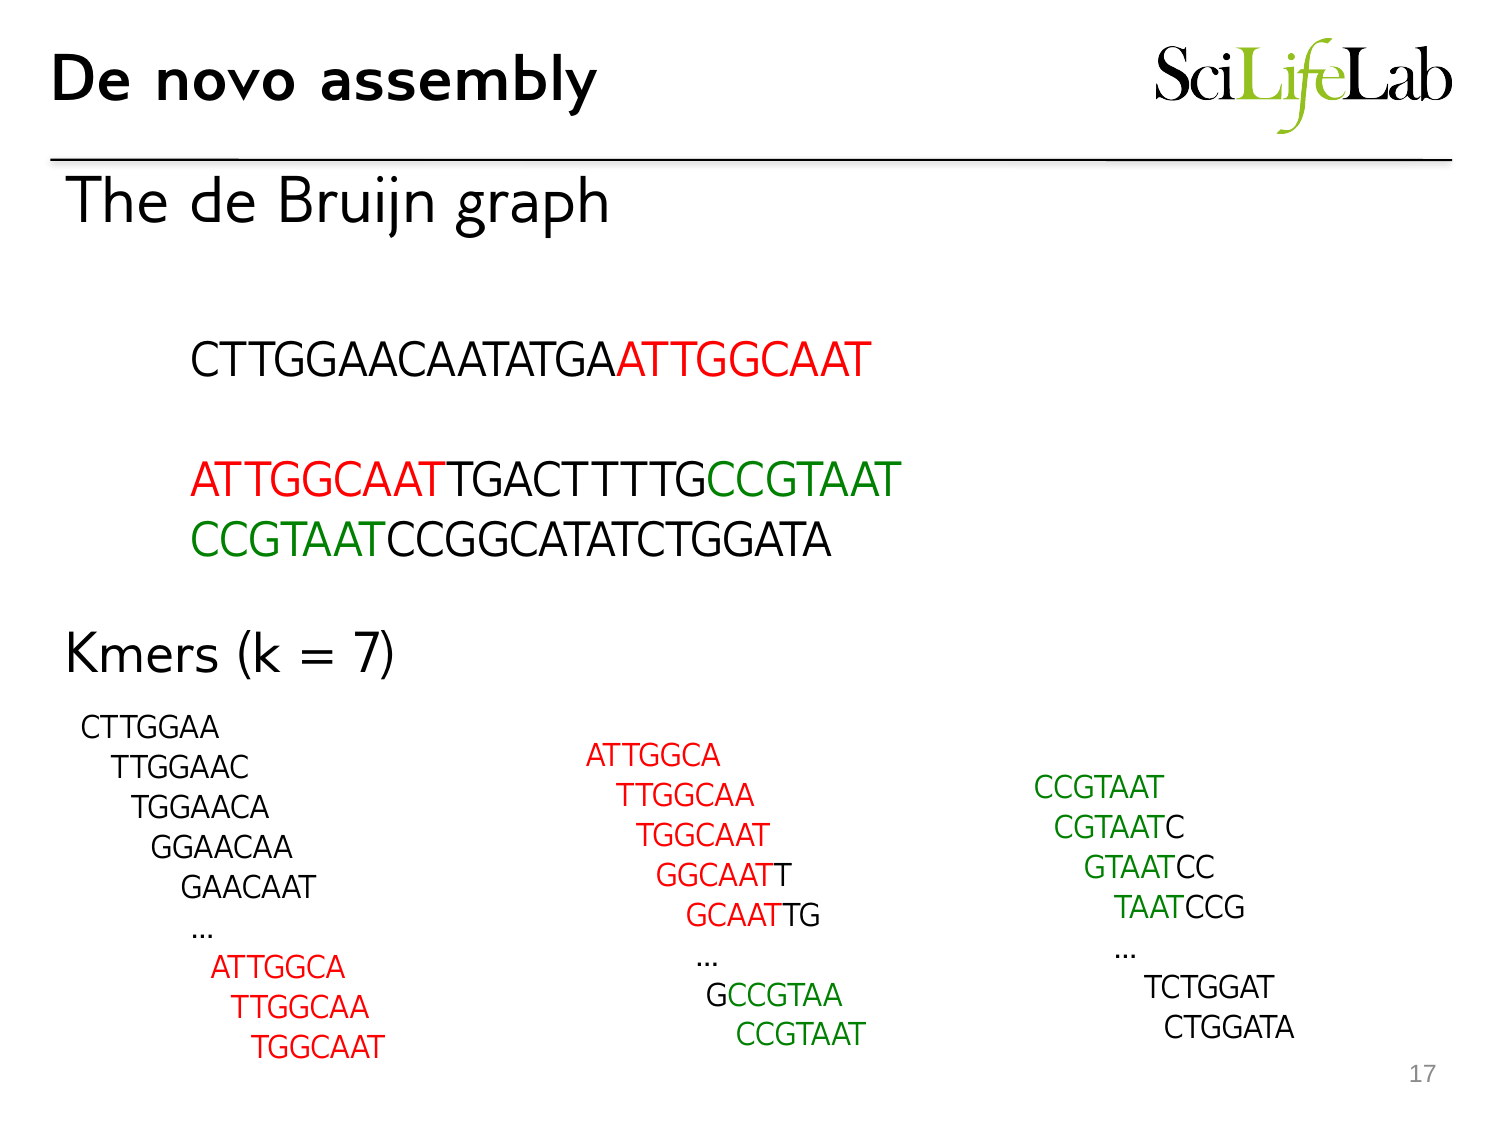

# De novo assembly
The de Bruijn graph
CTTGGAACAATATGAATTGGCAAT                  			 					ATTGGCAATTGACTTTTGCCGTAAT
CCGTAATCCGGCATATCTGGATA
Kmers (k = 7)
CTTGGAA
   TTGGAAC
     TGGAACA
       GGAACAA
          GAACAAT
           …
             ATTGGCA
               TTGGCAA
                 TGGCAAT
ATTGGCA
   TTGGCAA
     TGGCAAT
       GGCAATT
          GCAATTG
           …
            GCCGTAA
               CCGTAAT
CCGTAAT
  CGTAATC
     GTAATCC
        TAATCCG
        …
           TCTGGAT
             CTGGATA
17